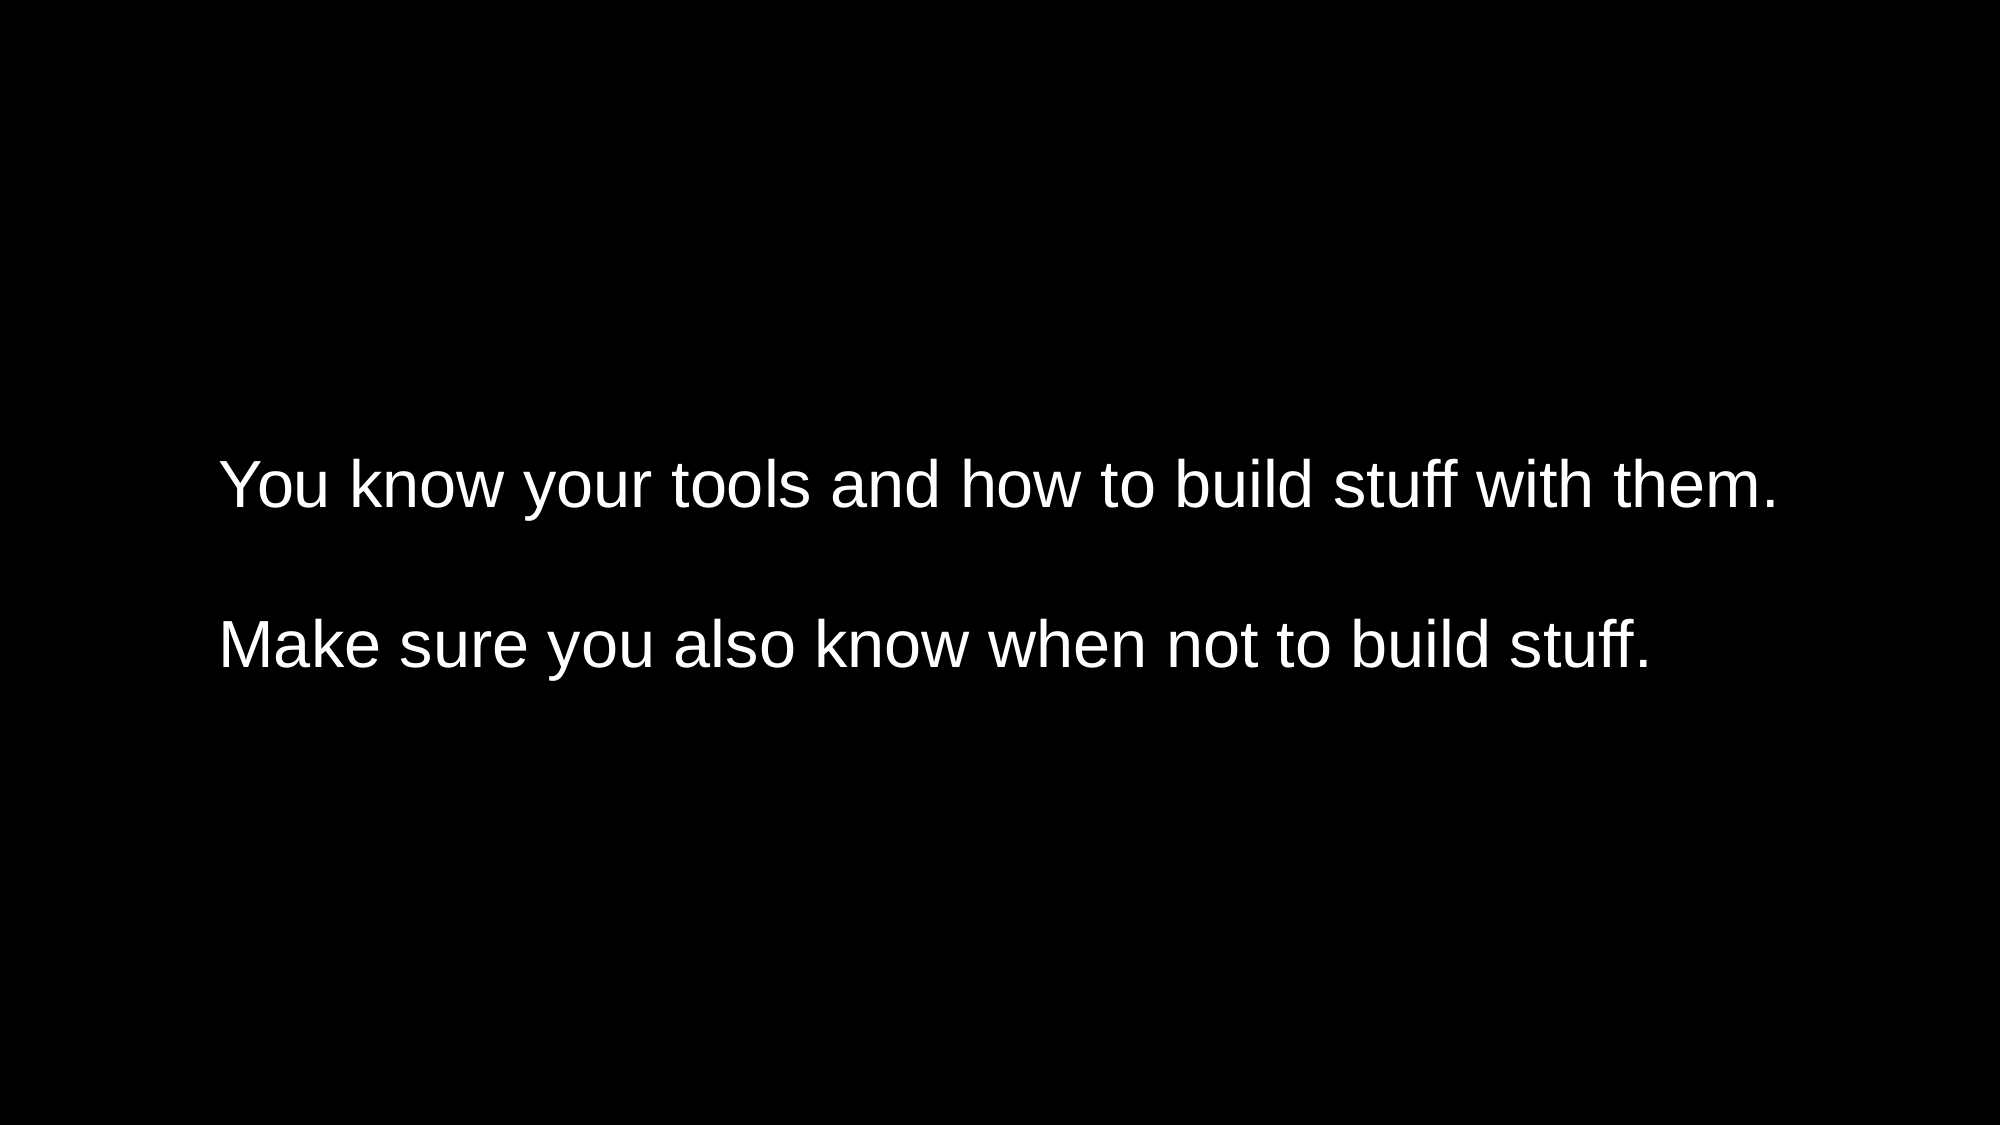

You know your tools and how to build stuff with them.
Make sure you also know when not to build stuff.